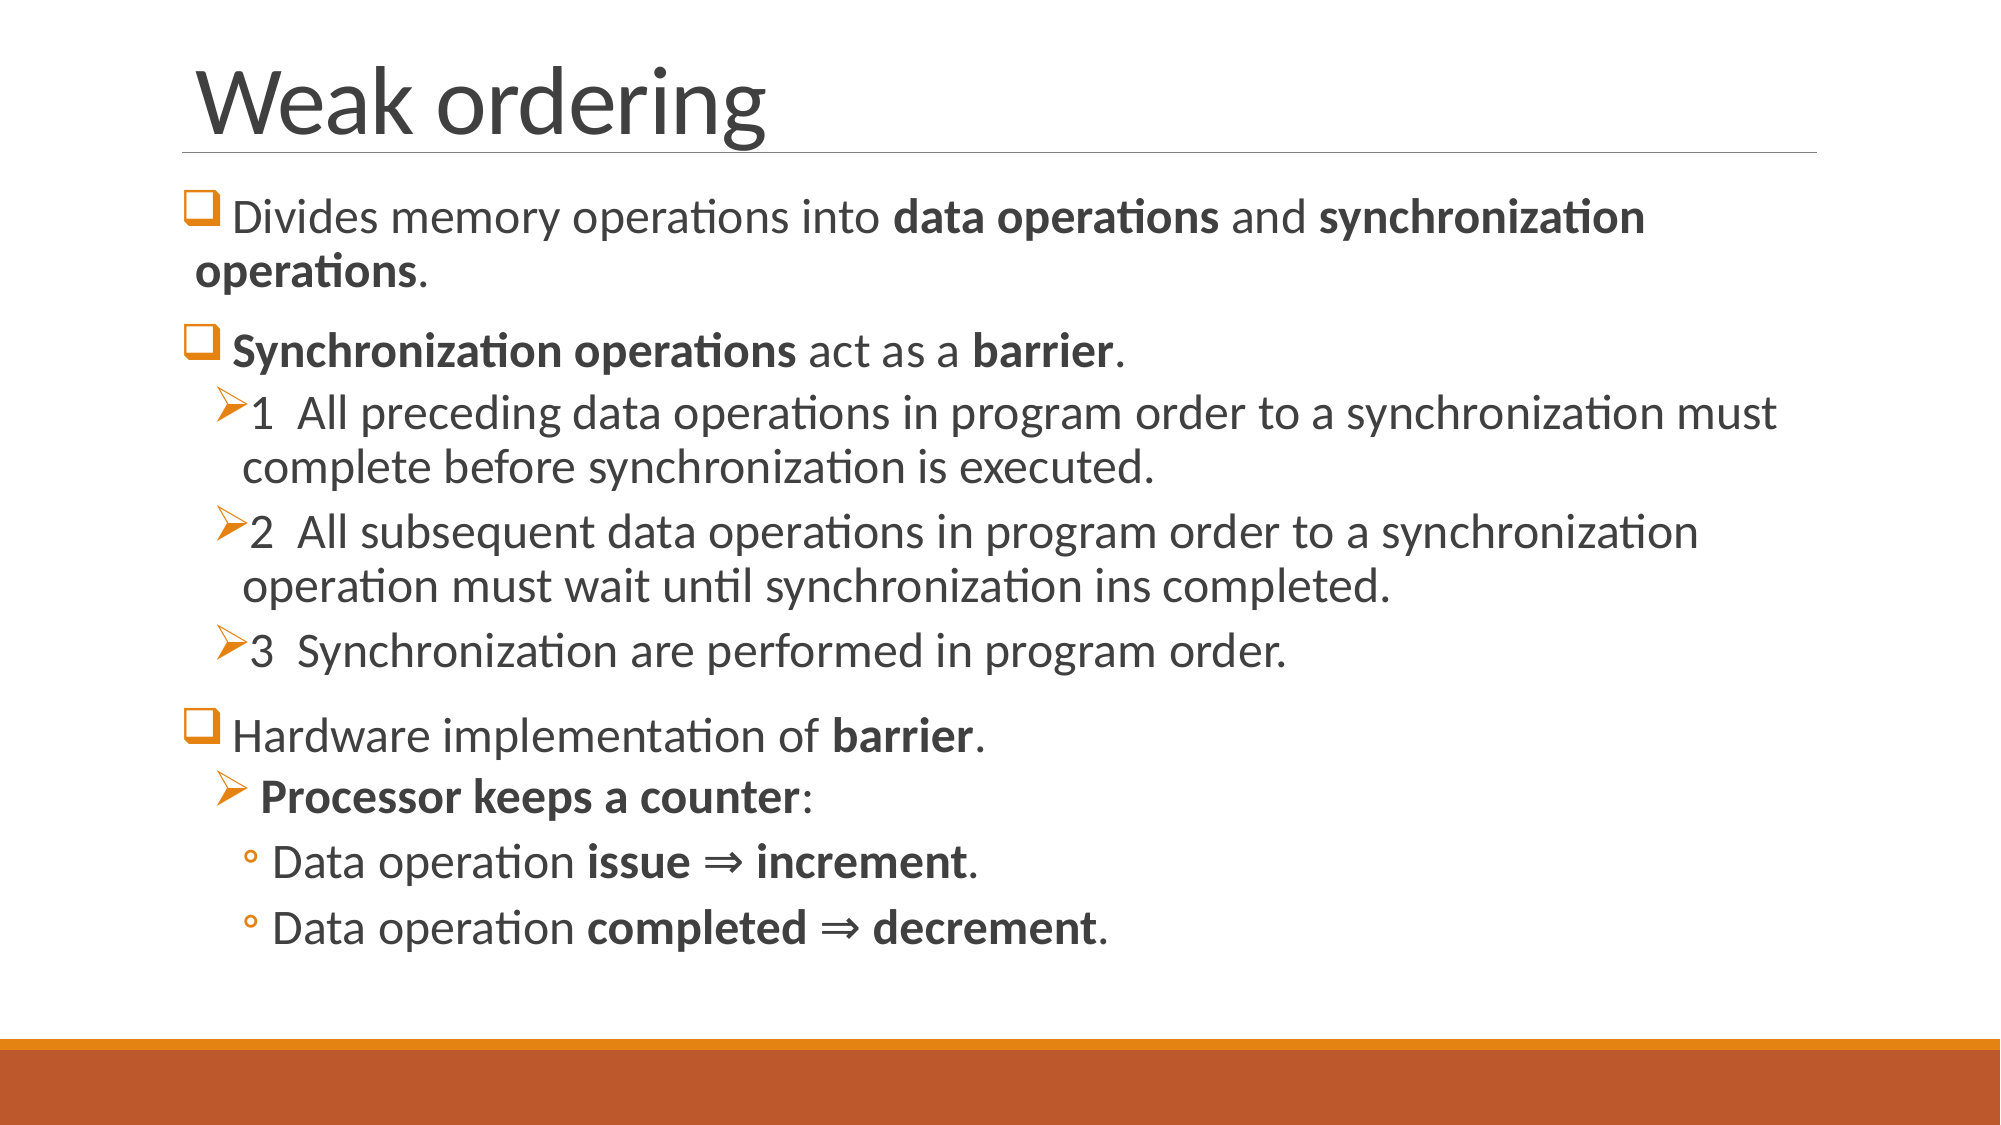

# Weak ordering
 Divides memory operations into data operations and synchronization operations.
 Synchronization operations act as a barrier.
1  All preceding data operations in program order to a synchronization must complete before synchronization is executed.
2  All subsequent data operations in program order to a synchronization operation must wait until synchronization ins completed.
3  Synchronization are performed in program order.
 Hardware implementation of barrier.
 Processor keeps a counter:
Data operation issue ⇒ increment.
Data operation completed ⇒ decrement.